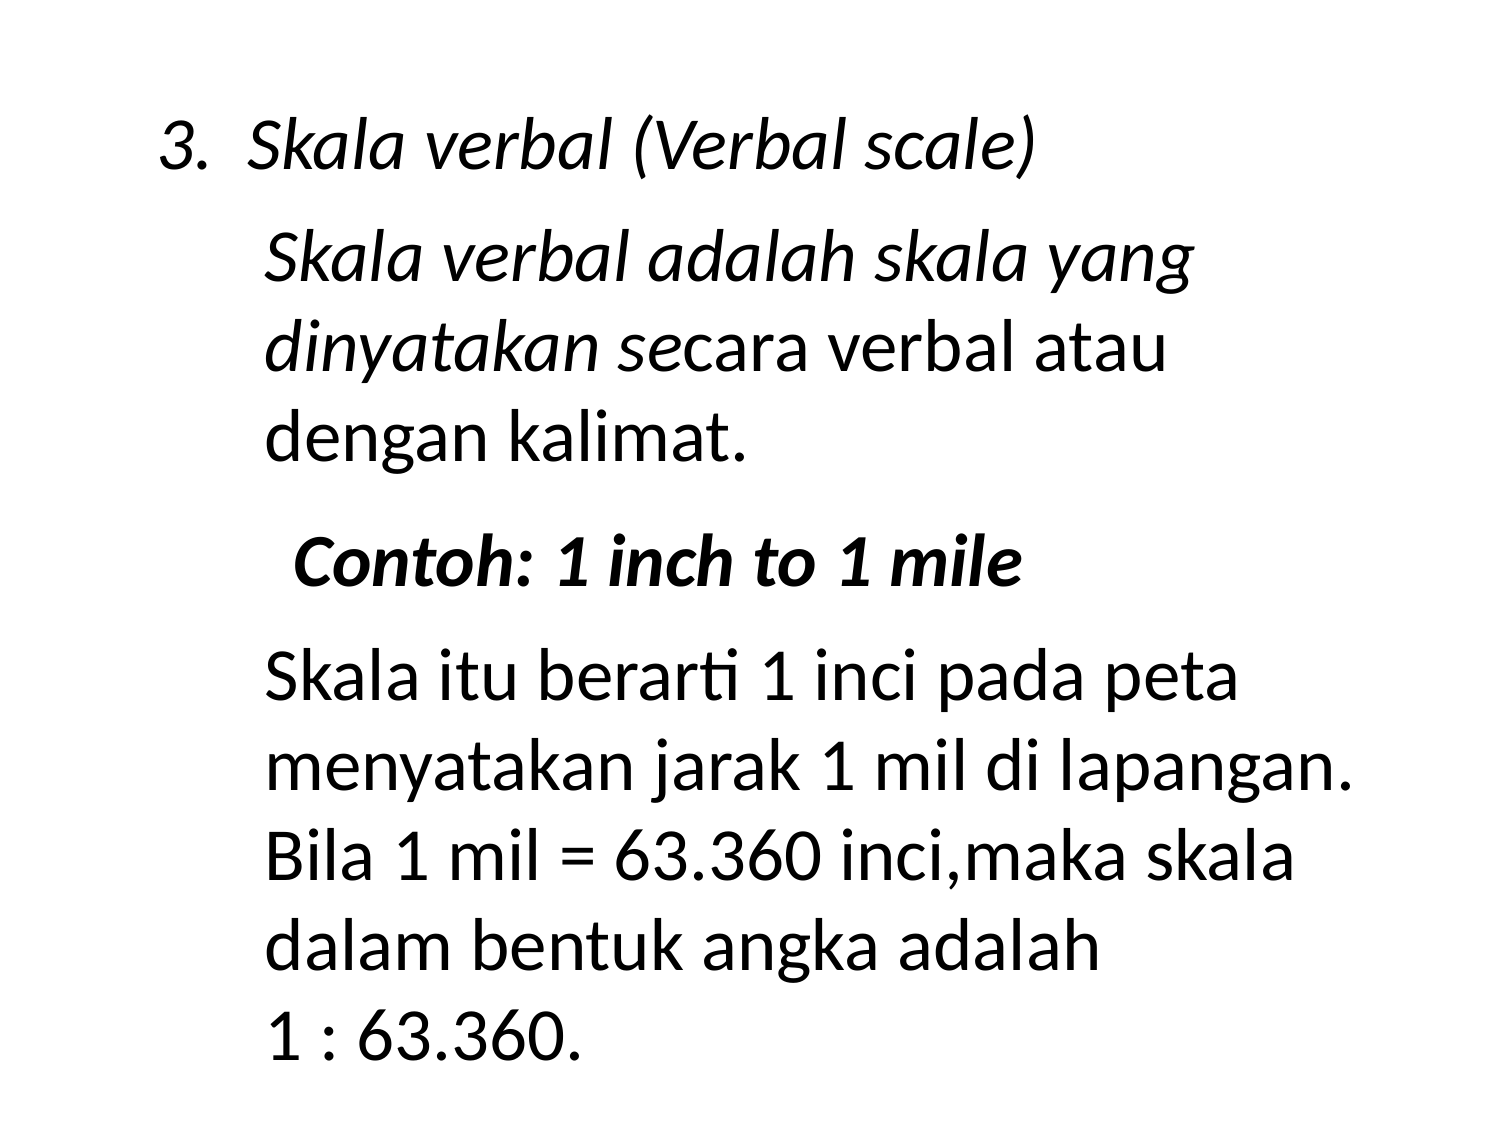

3.  Skala verbal (Verbal scale)
Skala verbal adalah skala yang dinyatakan secara verbal atau dengan kalimat.
Contoh: 1 inch to 1 mile
Skala itu berarti 1 inci pada peta menyatakan jarak 1 mil di lapangan. Bila 1 mil = 63.360 inci,maka skala dalam bentuk angka adalah
1 : 63.360.